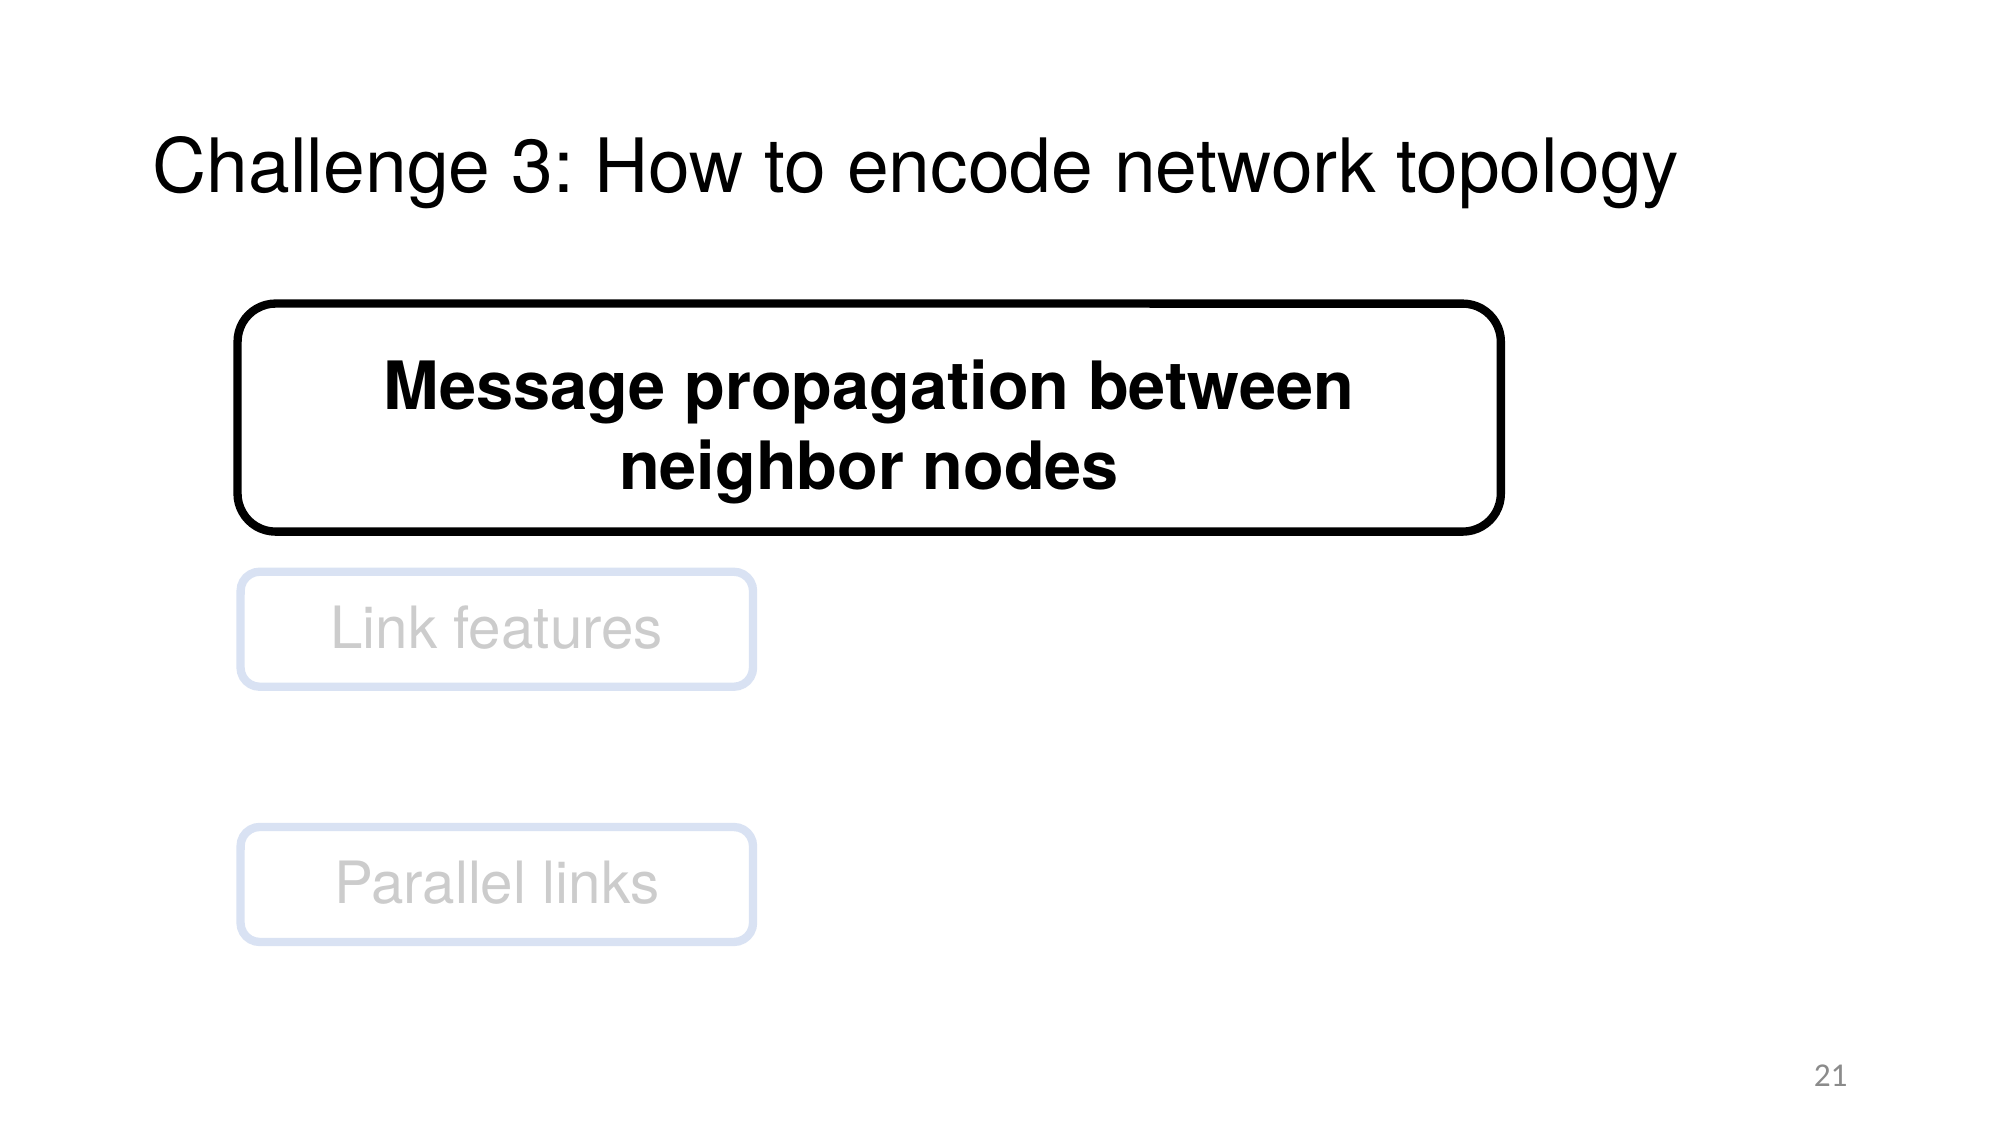

# Challenge 3: How to encode network topology

Message propagation between neighbor nodes

Structural pattern
GNN
Link features
Parallel links
21